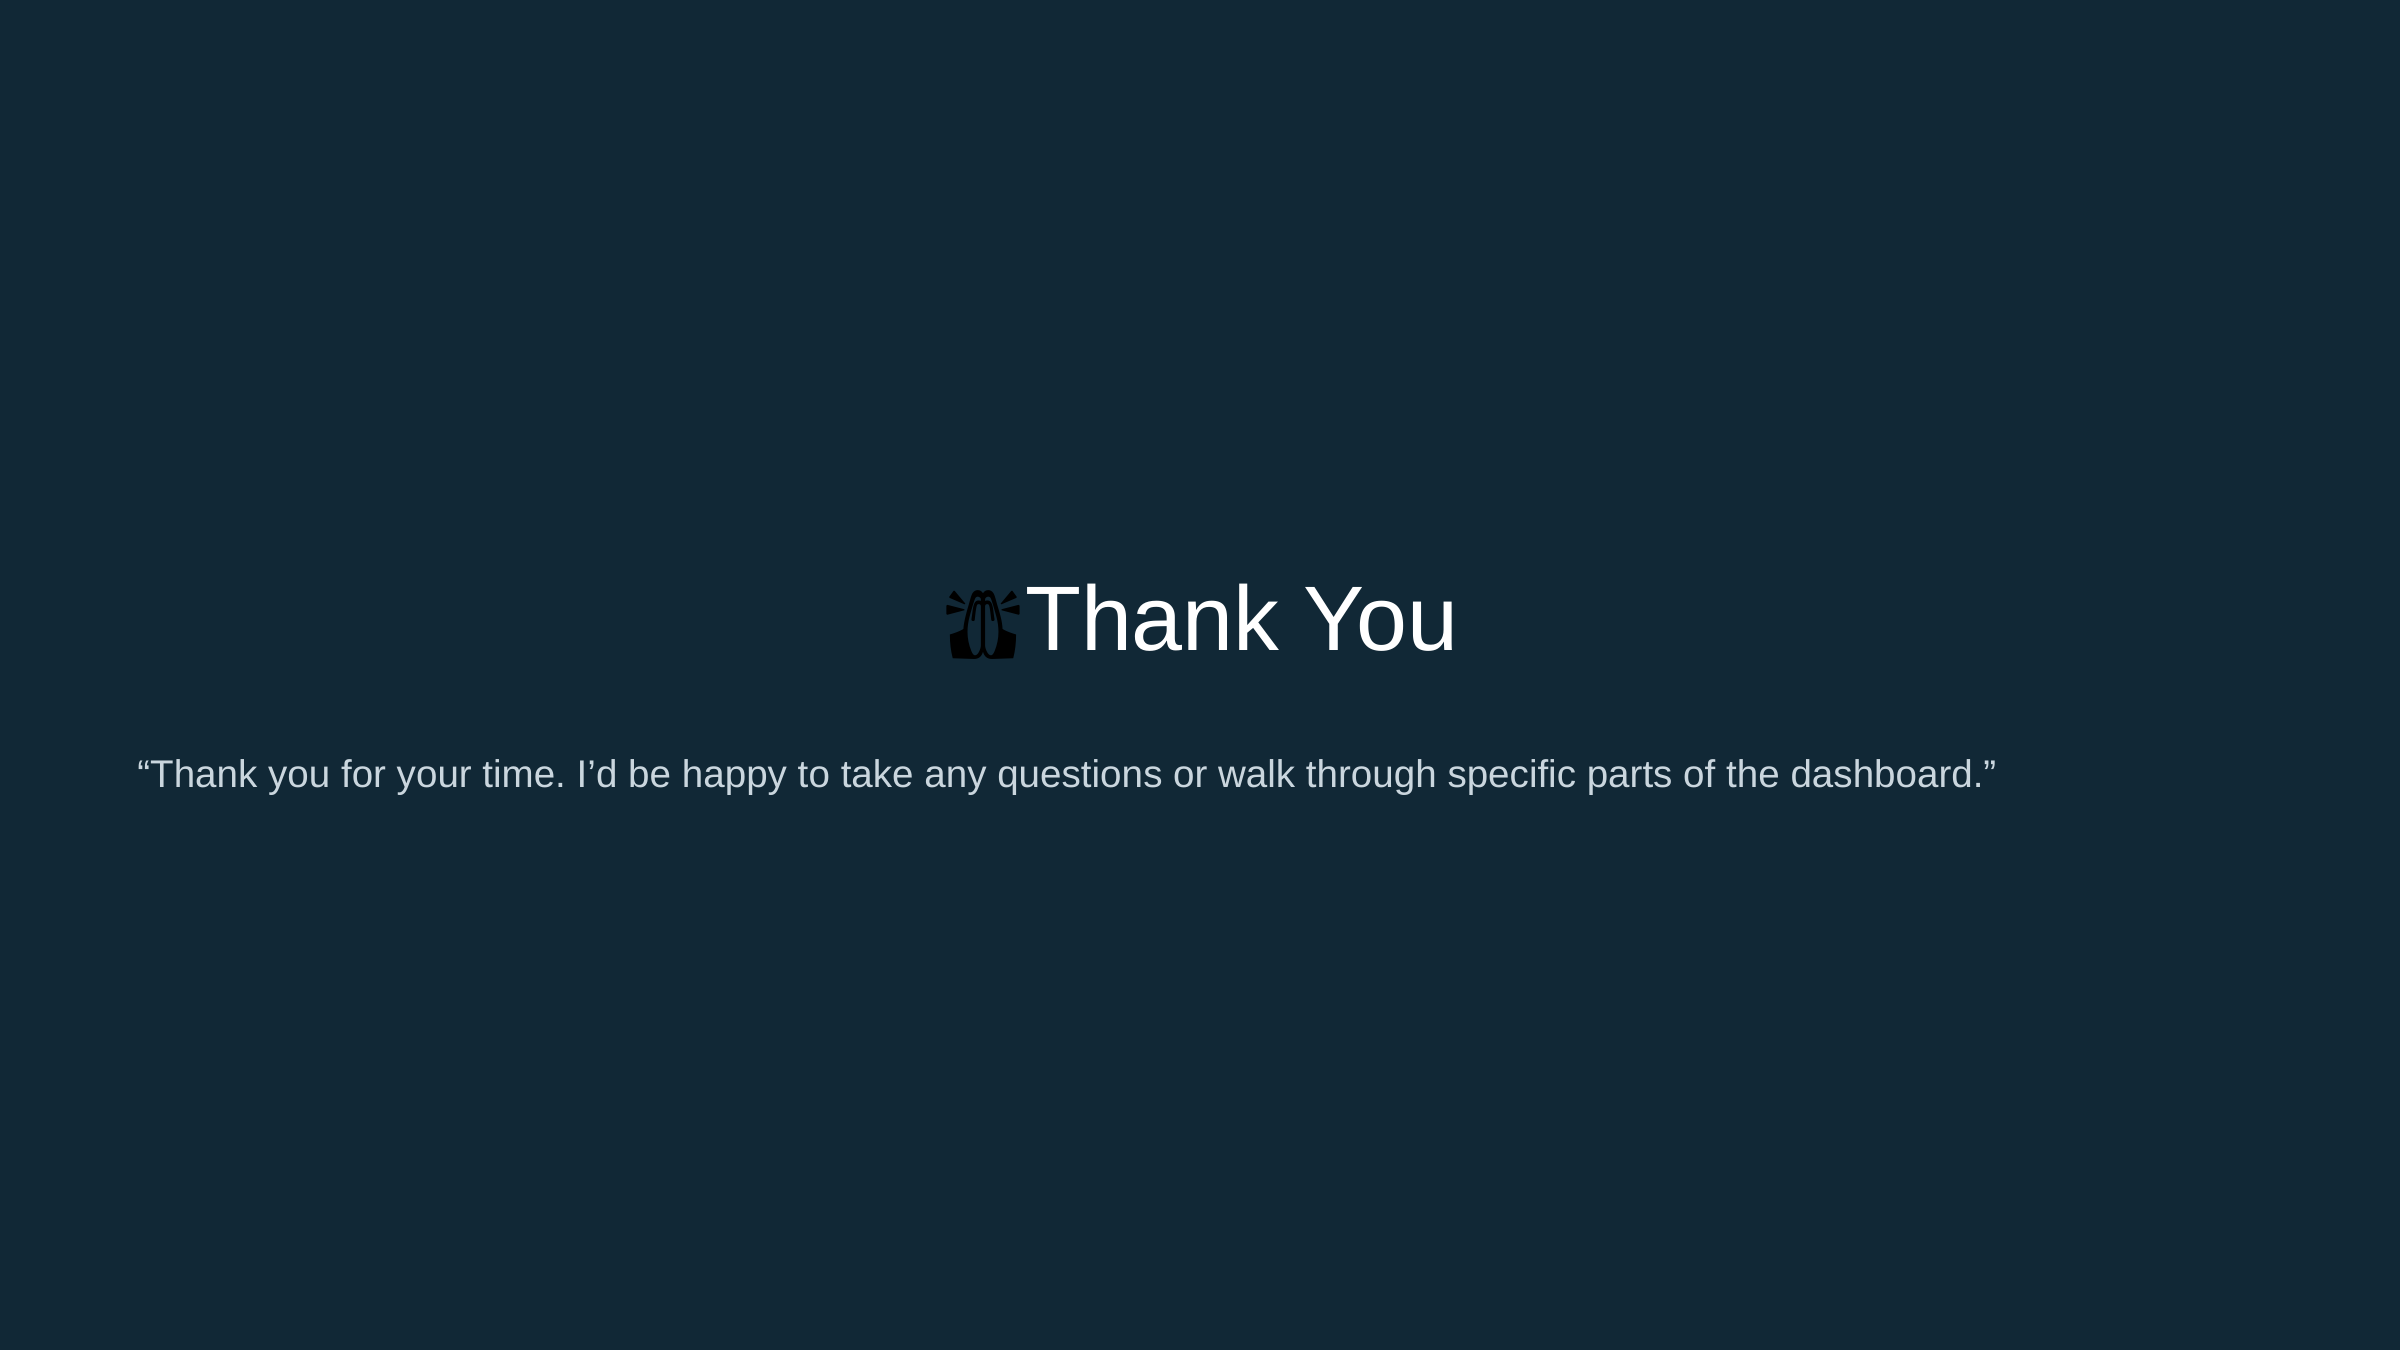

🙏Thank You
“Thank you for your time. I’d be happy to take any questions or walk through specific parts of the dashboard.”